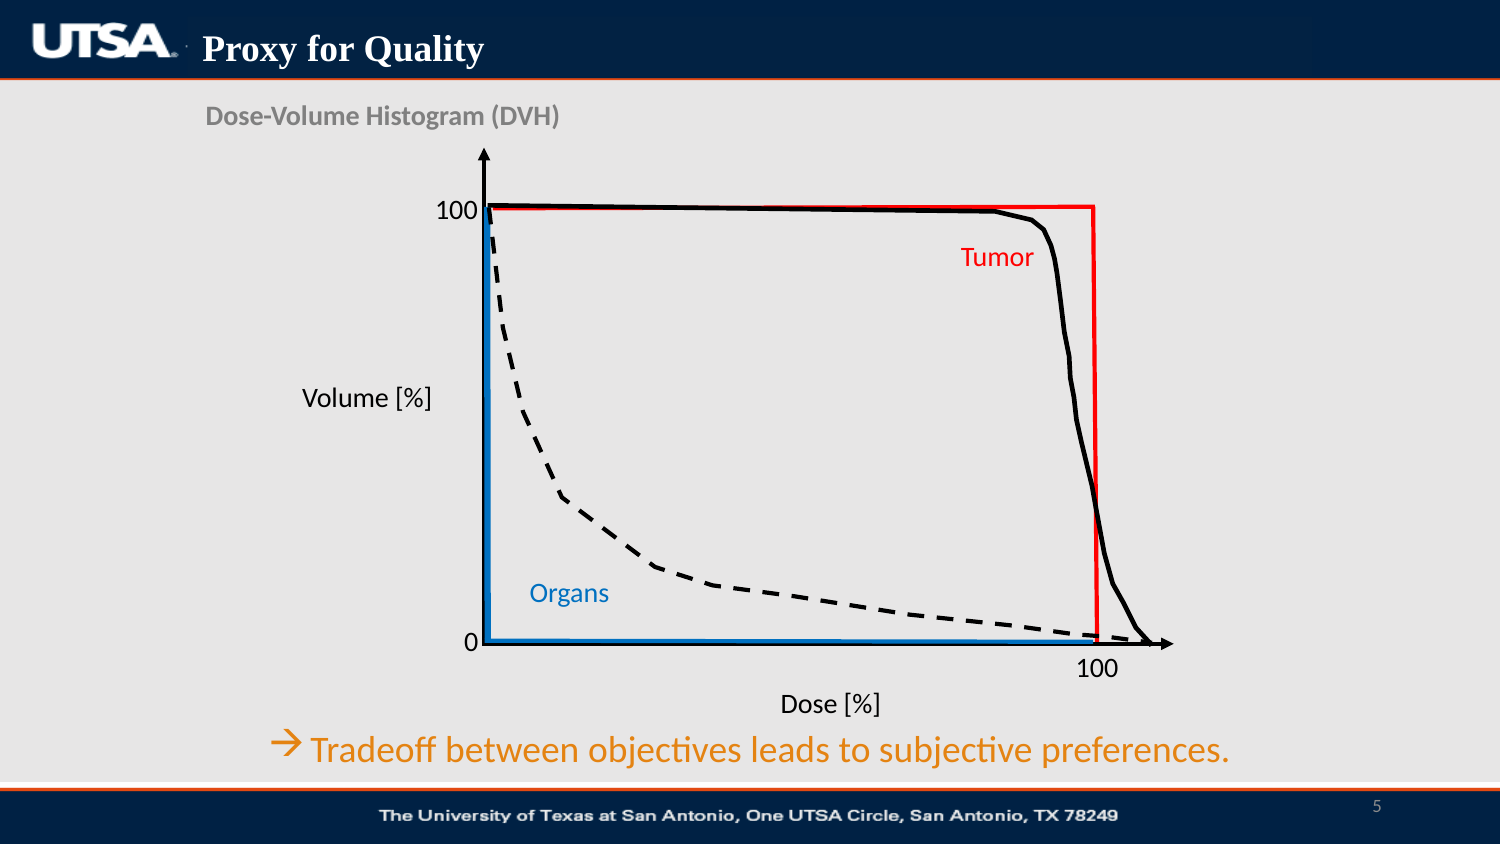

Proxy for Quality
Dose-Volume Histogram (DVH)
Volume [%]
Dose [%]
100

Tumor
Organs
0
100
Tradeoff between objectives leads to subjective preferences.
5